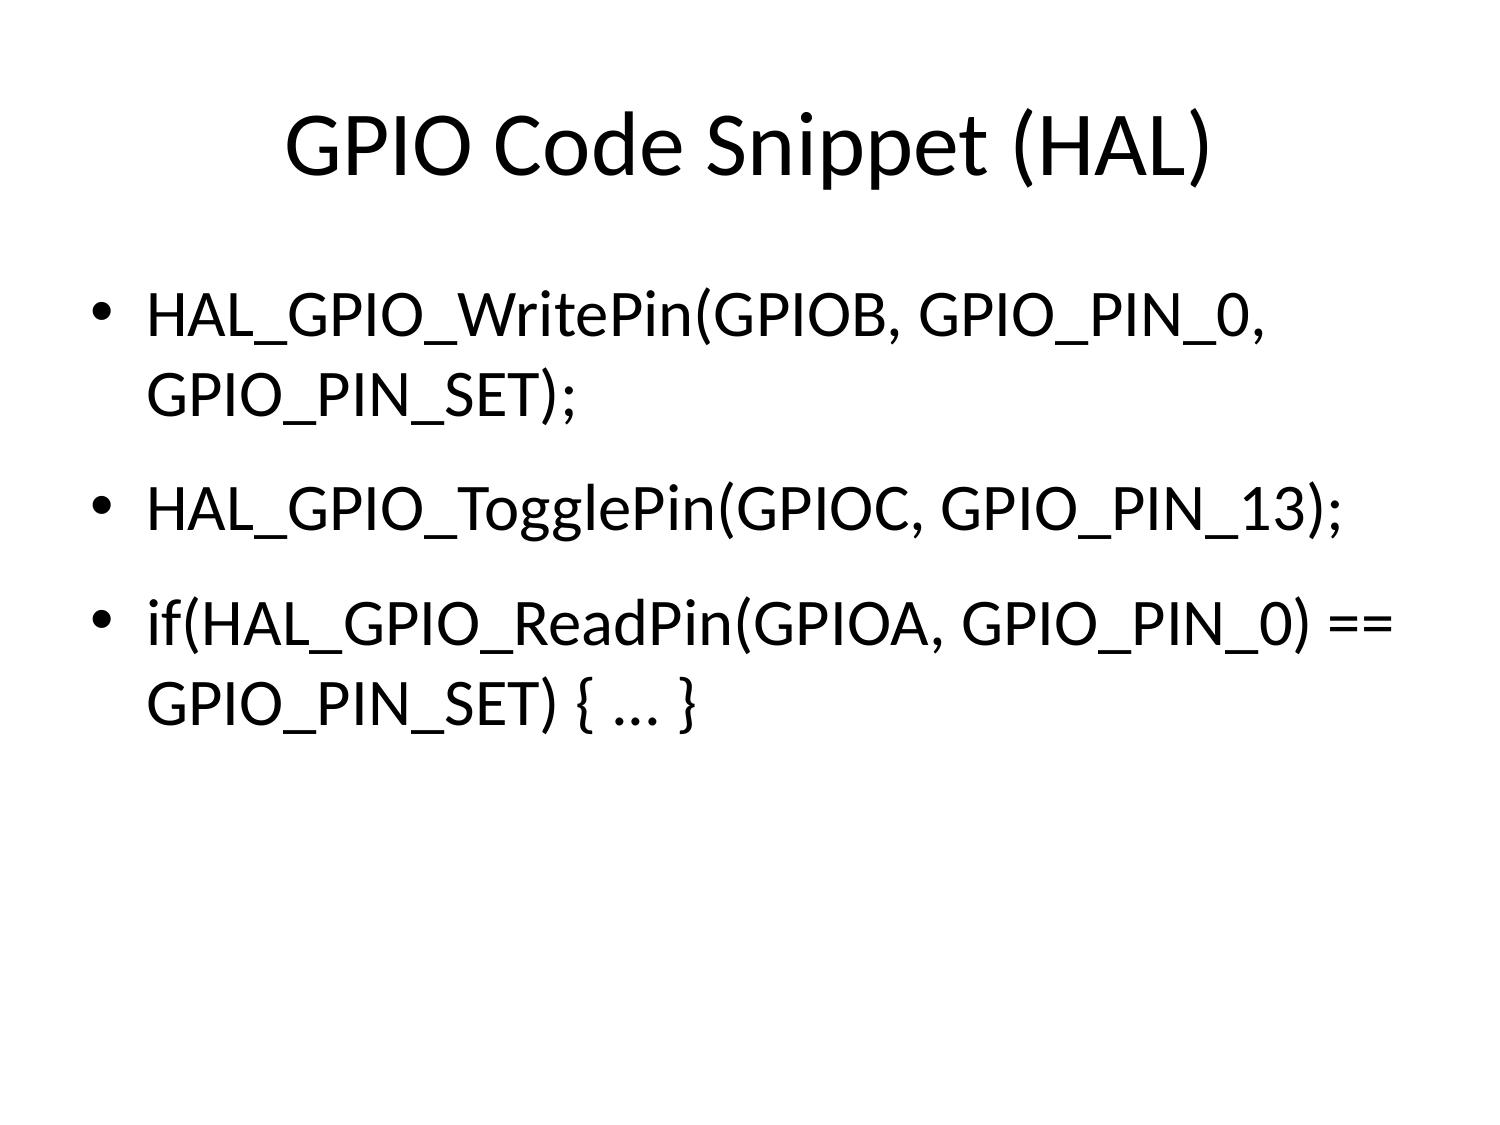

# GPIO Code Snippet (HAL)
HAL_GPIO_WritePin(GPIOB, GPIO_PIN_0, GPIO_PIN_SET);
HAL_GPIO_TogglePin(GPIOC, GPIO_PIN_13);
if(HAL_GPIO_ReadPin(GPIOA, GPIO_PIN_0) == GPIO_PIN_SET) { ... }